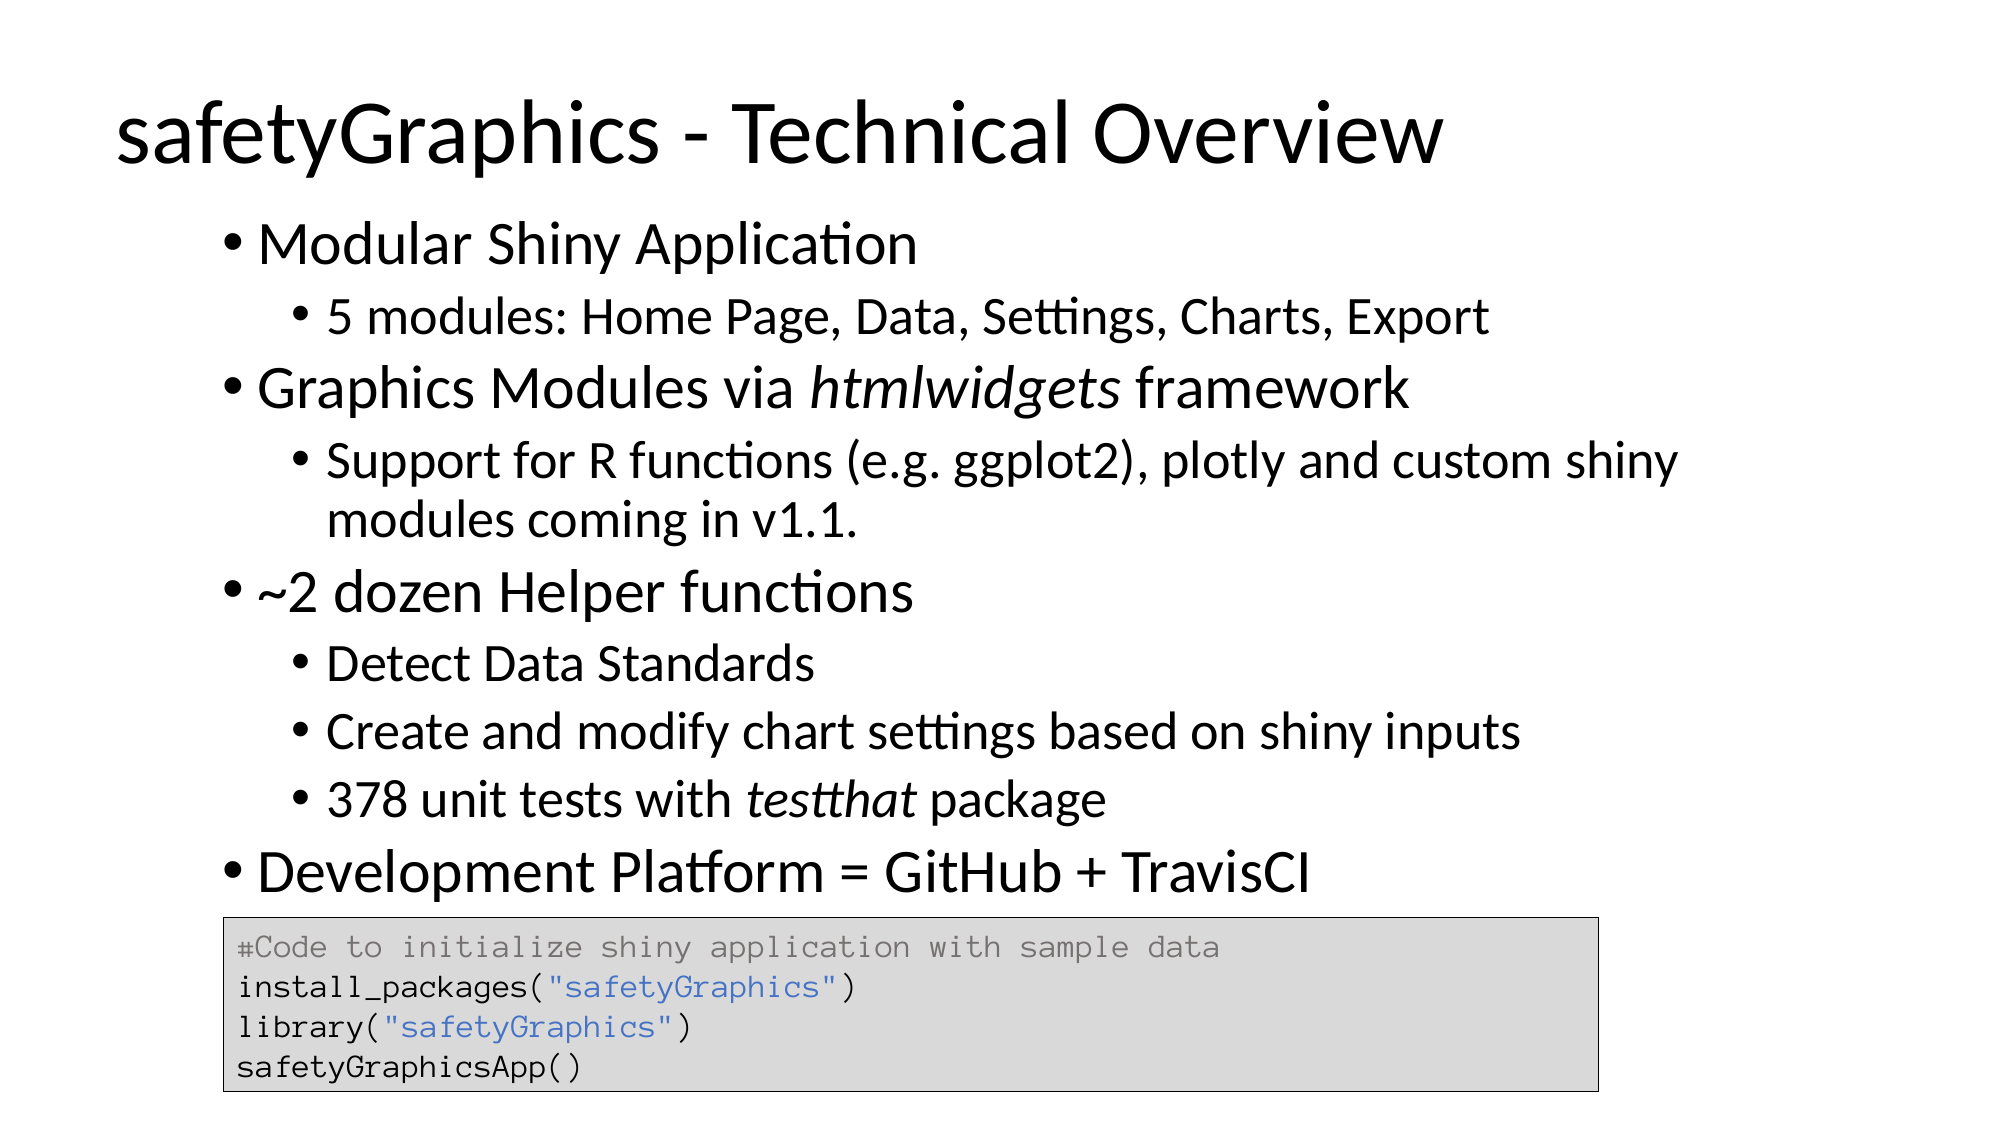

# safetyGraphics - Technical Overview
Modular Shiny Application
5 modules: Home Page, Data, Settings, Charts, Export
Graphics Modules via htmlwidgets framework
Support for R functions (e.g. ggplot2), plotly and custom shiny modules coming in v1.1.
~2 dozen Helper functions
Detect Data Standards
Create and modify chart settings based on shiny inputs
378 unit tests with testthat package
Development Platform = GitHub + TravisCI

#Code to initialize shiny application with sample data
install_packages("safetyGraphics")
library("safetyGraphics")
safetyGraphicsApp()